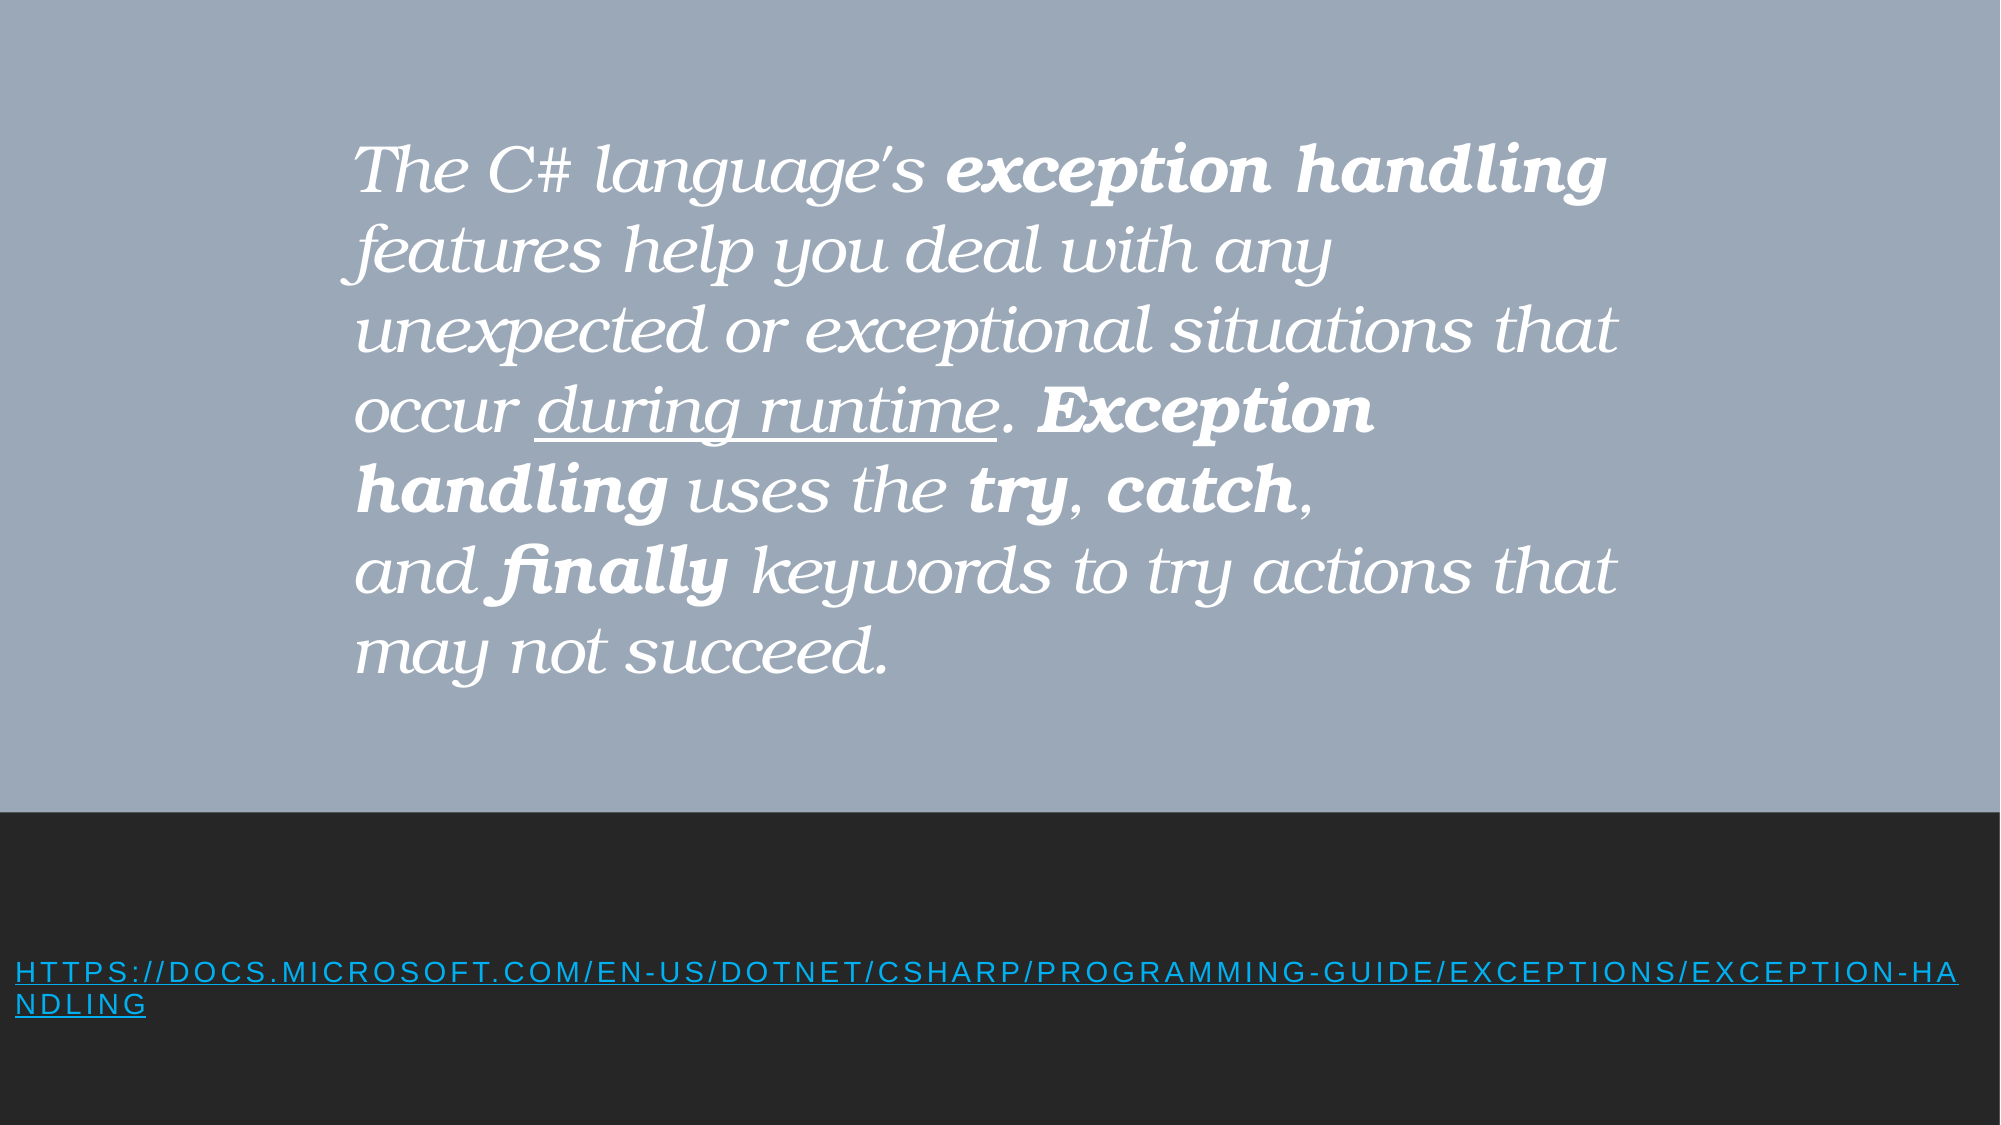

# The C# language's exception handling features help you deal with any unexpected or exceptional situations that occur during runtime. Exception handling uses the try, catch, and finally keywords to try actions that may not succeed.
https://docs.microsoft.com/en-us/dotnet/csharp/programming-guide/exceptions/exception-handling